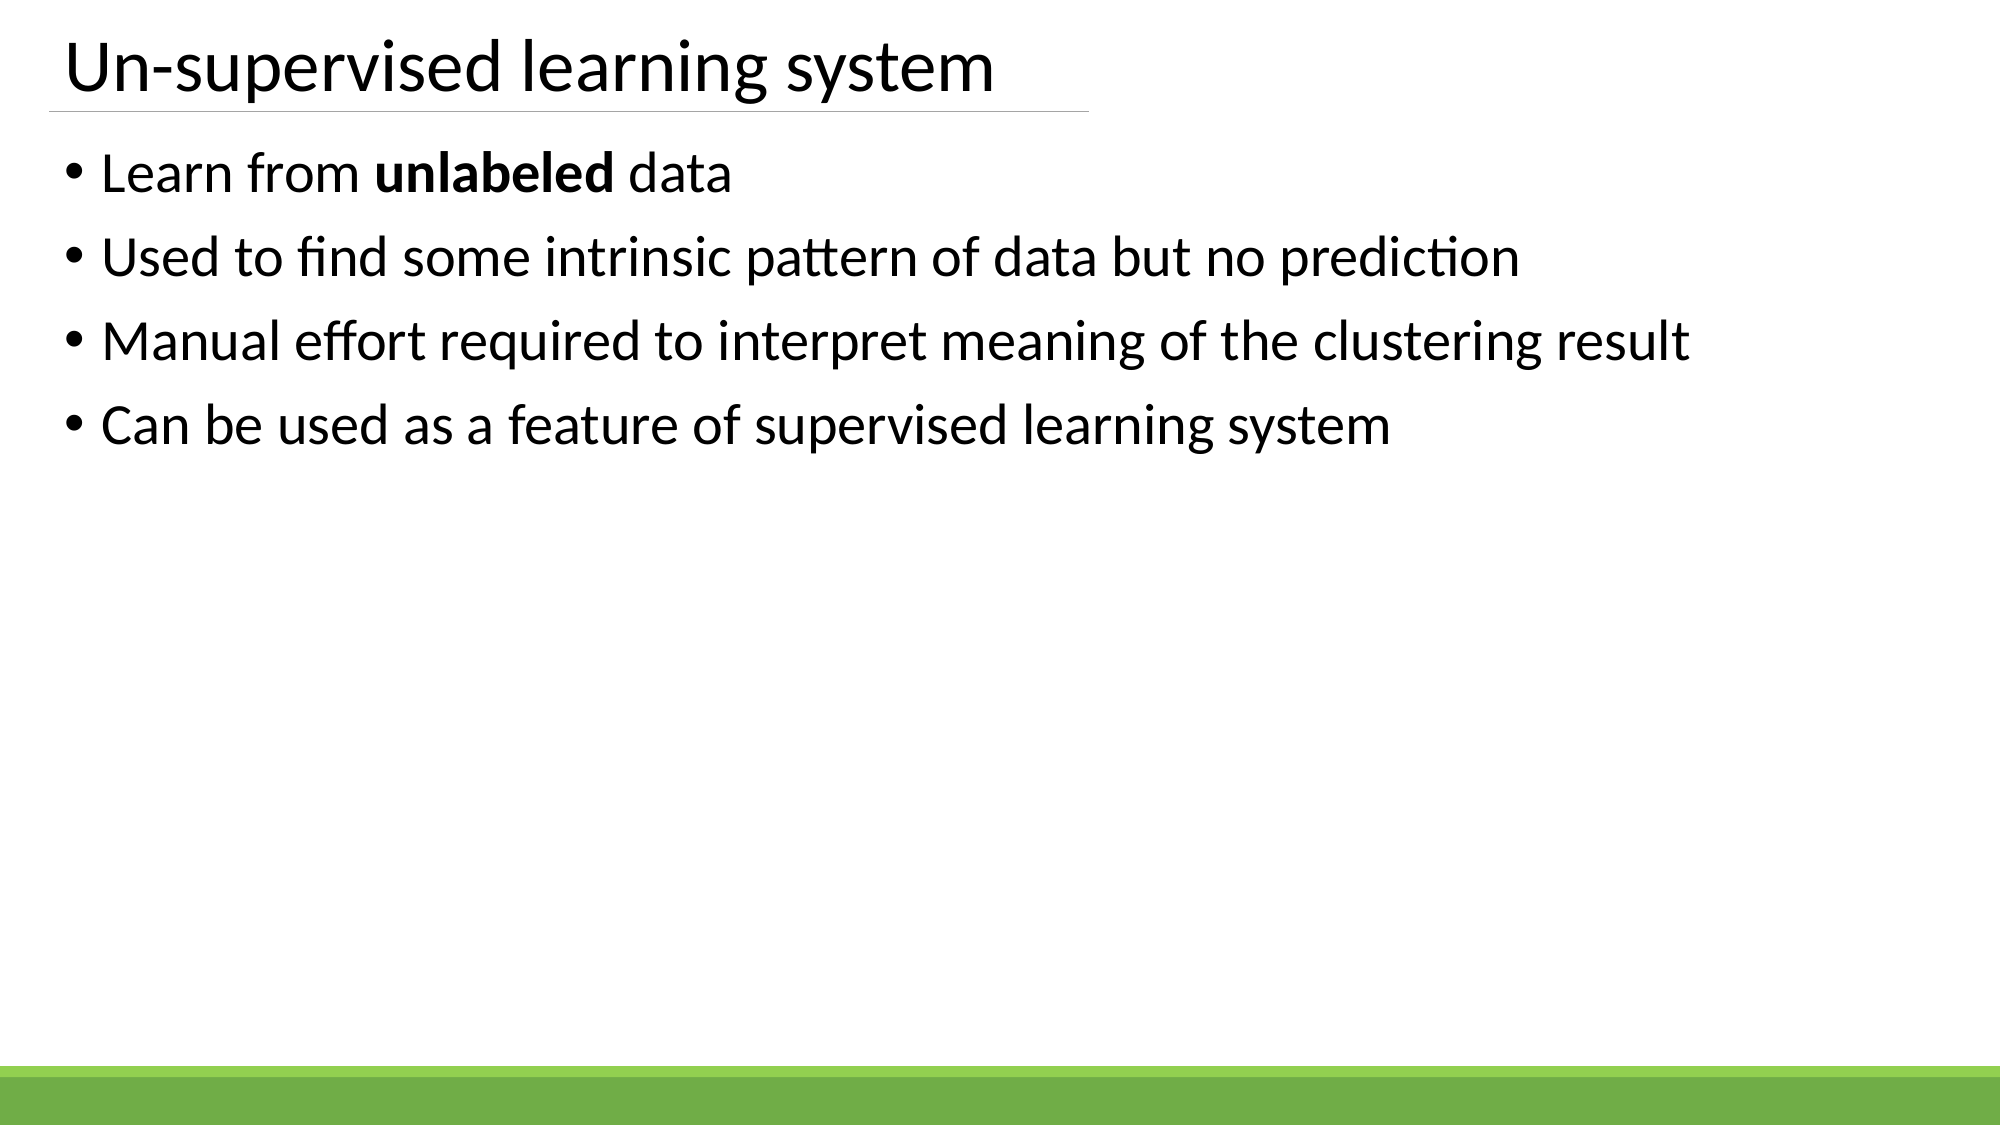

# Un-supervised learning system
Learn from unlabeled data
Used to find some intrinsic pattern of data but no prediction
Manual effort required to interpret meaning of the clustering result
Can be used as a feature of supervised learning system